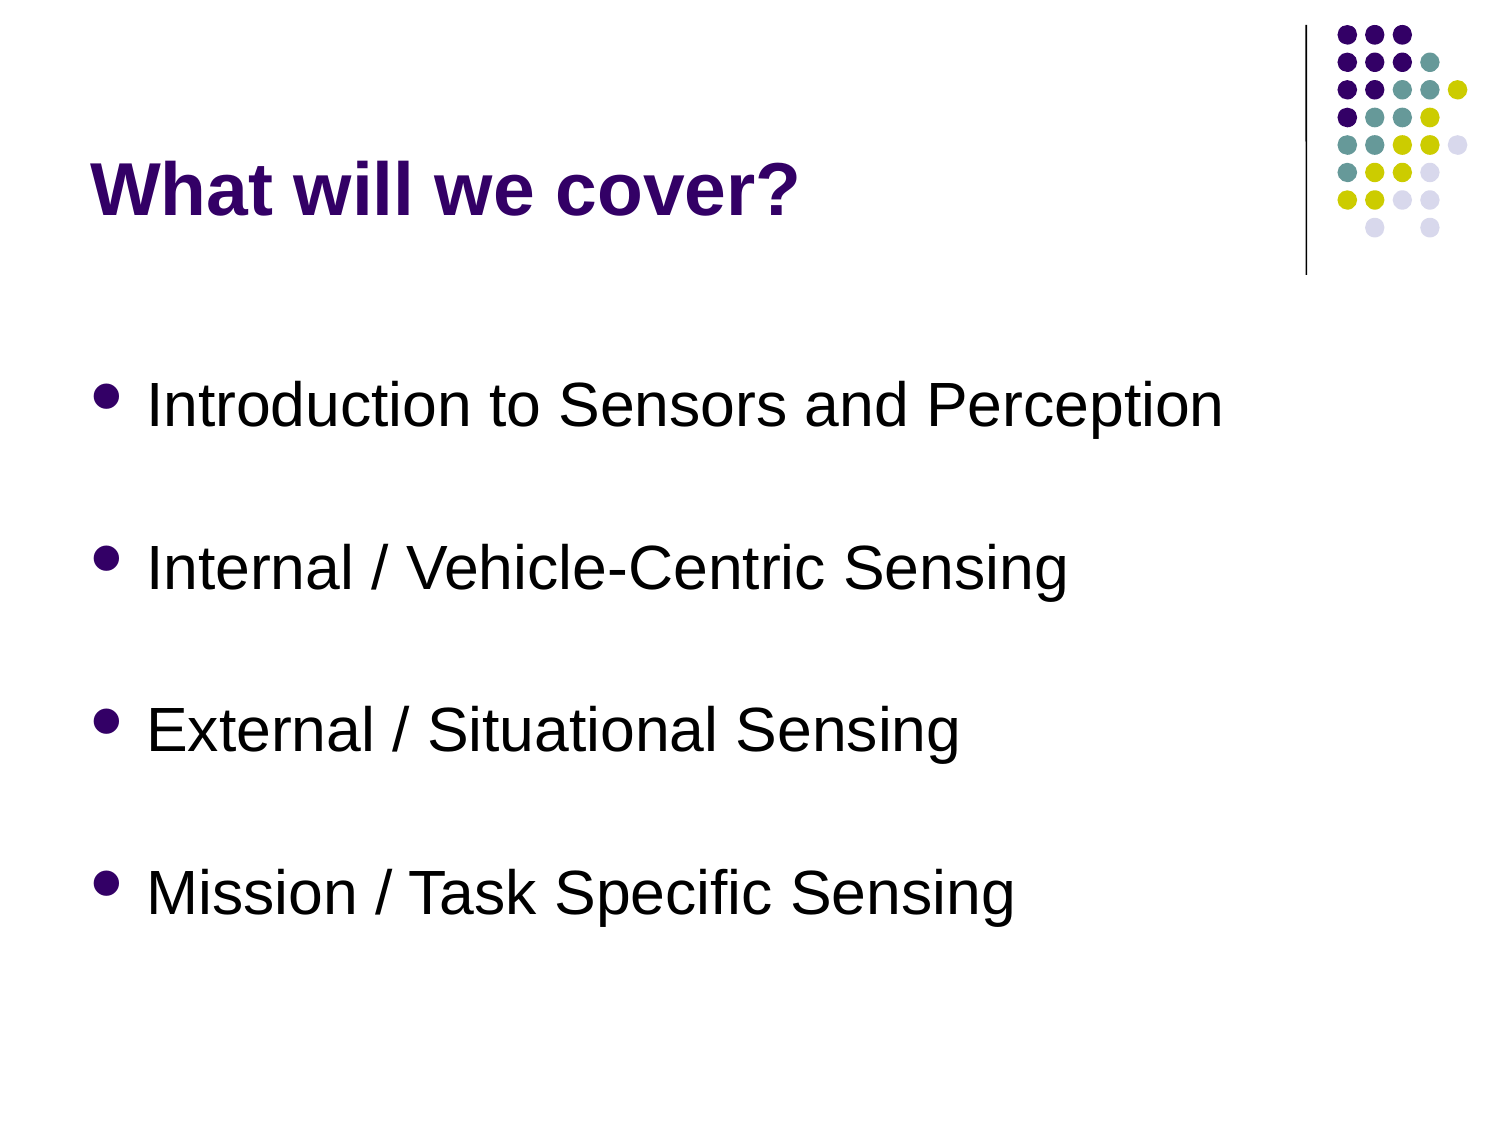

# What will we cover?
Introduction to Sensors and Perception
Internal / Vehicle-Centric Sensing
External / Situational Sensing
Mission / Task Specific Sensing